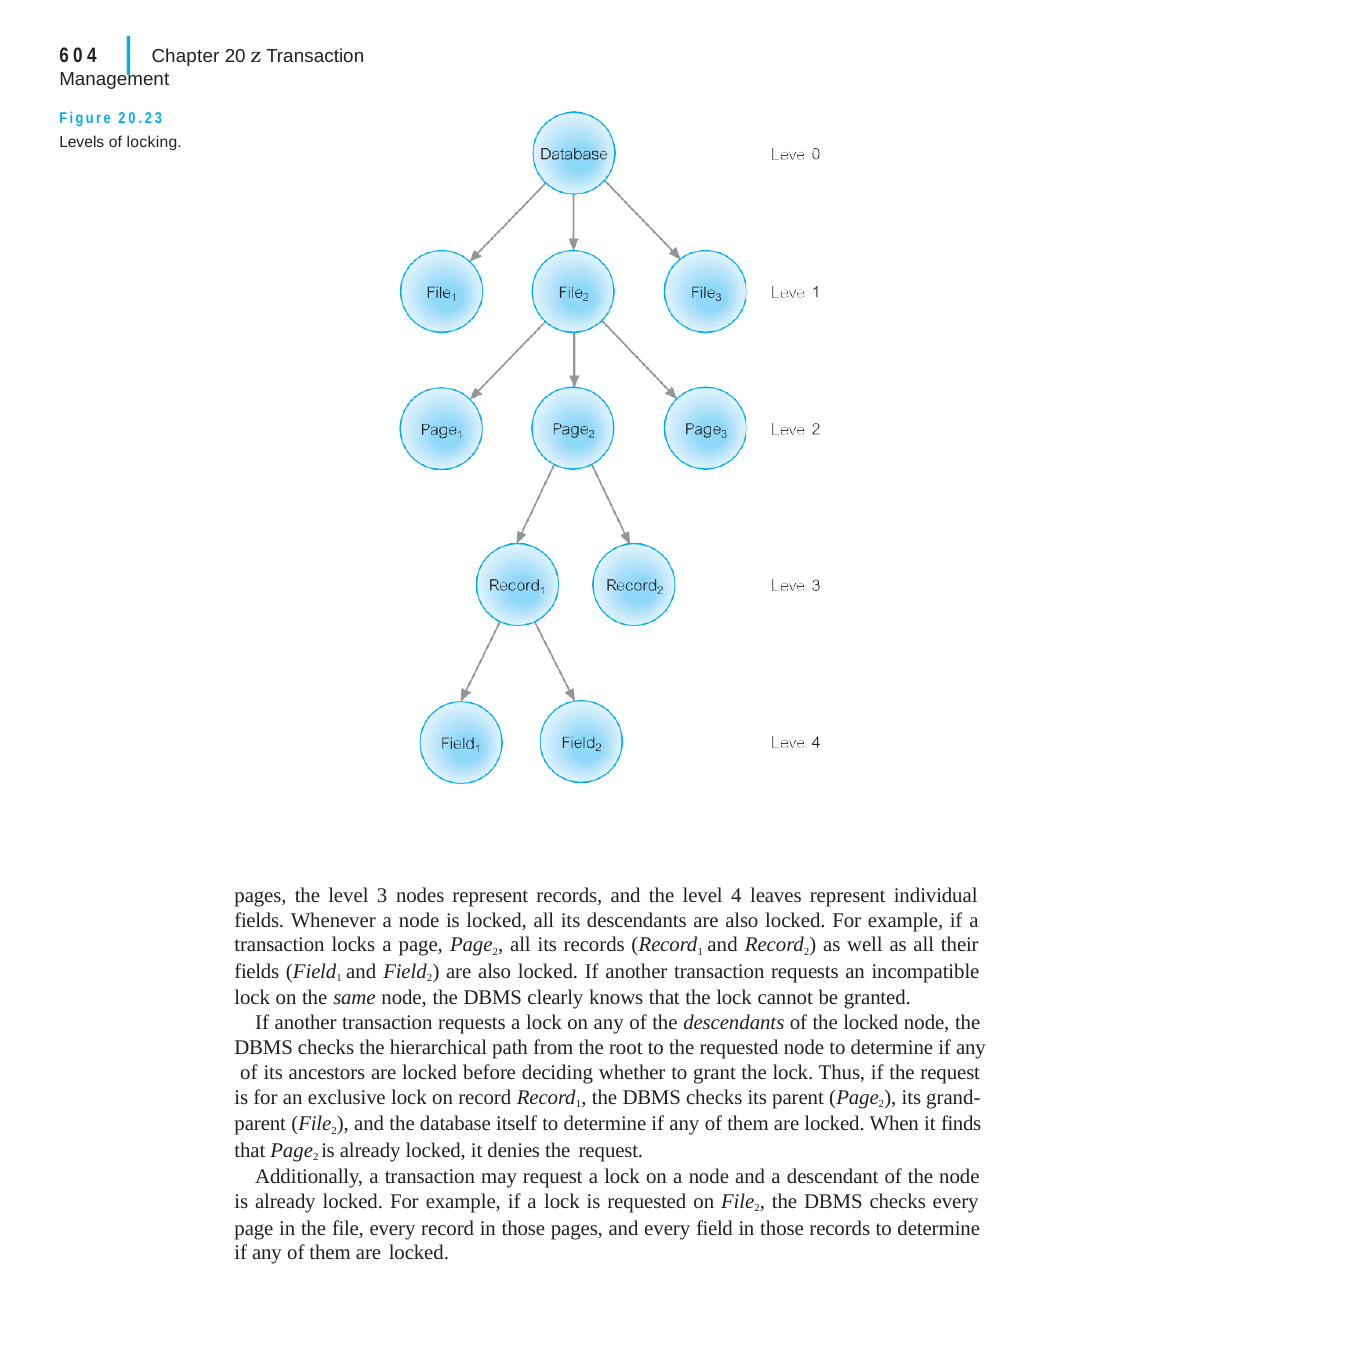

|
604	Chapter 20 z Transaction Management
Figure 20.23
Levels of locking.

pages, the level 3 nodes represent records, and the level 4 leaves represent individual  fields. Whenever a node is locked, all its descendants are also locked. For example, if a  transaction locks a page, Page2, all its records (Record1 and Record2) as well as all their  fields (Field1 and Field2) are also locked. If another transaction requests an incompatible  lock on the same node, the DBMS clearly knows that the lock cannot be granted.
If another transaction requests a lock on any of the descendants of the locked node, the  DBMS checks the hierarchical path from the root to the requested node to determine if any  of its ancestors are locked before deciding whether to grant the lock. Thus, if the request  is for an exclusive lock on record Record1, the DBMS checks its parent (Page2), its grand-  parent (File2), and the database itself to determine if any of them are locked. When it finds  that Page2 is already locked, it denies the request.
Additionally, a transaction may request a lock on a node and a descendant of the node  is already locked. For example, if a lock is requested on File2, the DBMS checks every  page in the file, every record in those pages, and every field in those records to determine  if any of them are locked.